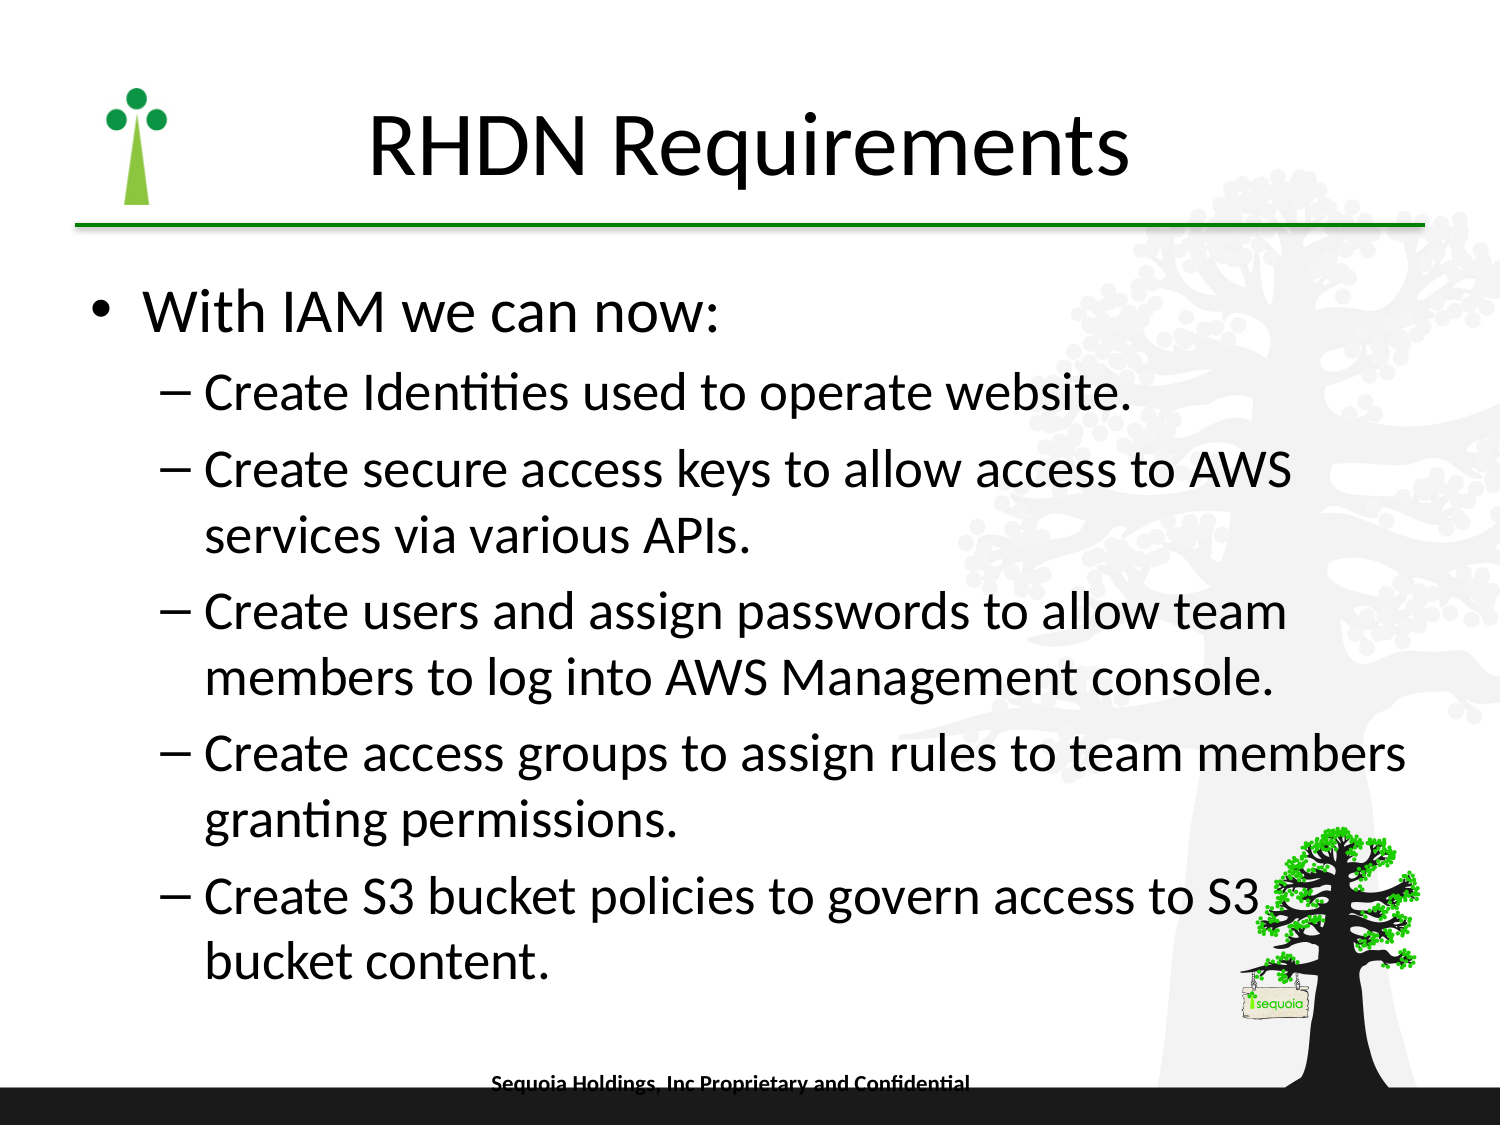

# RHDN Requirements
With IAM we can now:
Create Identities used to operate website.
Create secure access keys to allow access to AWS services via various APIs.
Create users and assign passwords to allow team members to log into AWS Management console.
Create access groups to assign rules to team members granting permissions.
Create S3 bucket policies to govern access to S3 bucket content.
Sequoia Holdings, Inc Proprietary and Confidential